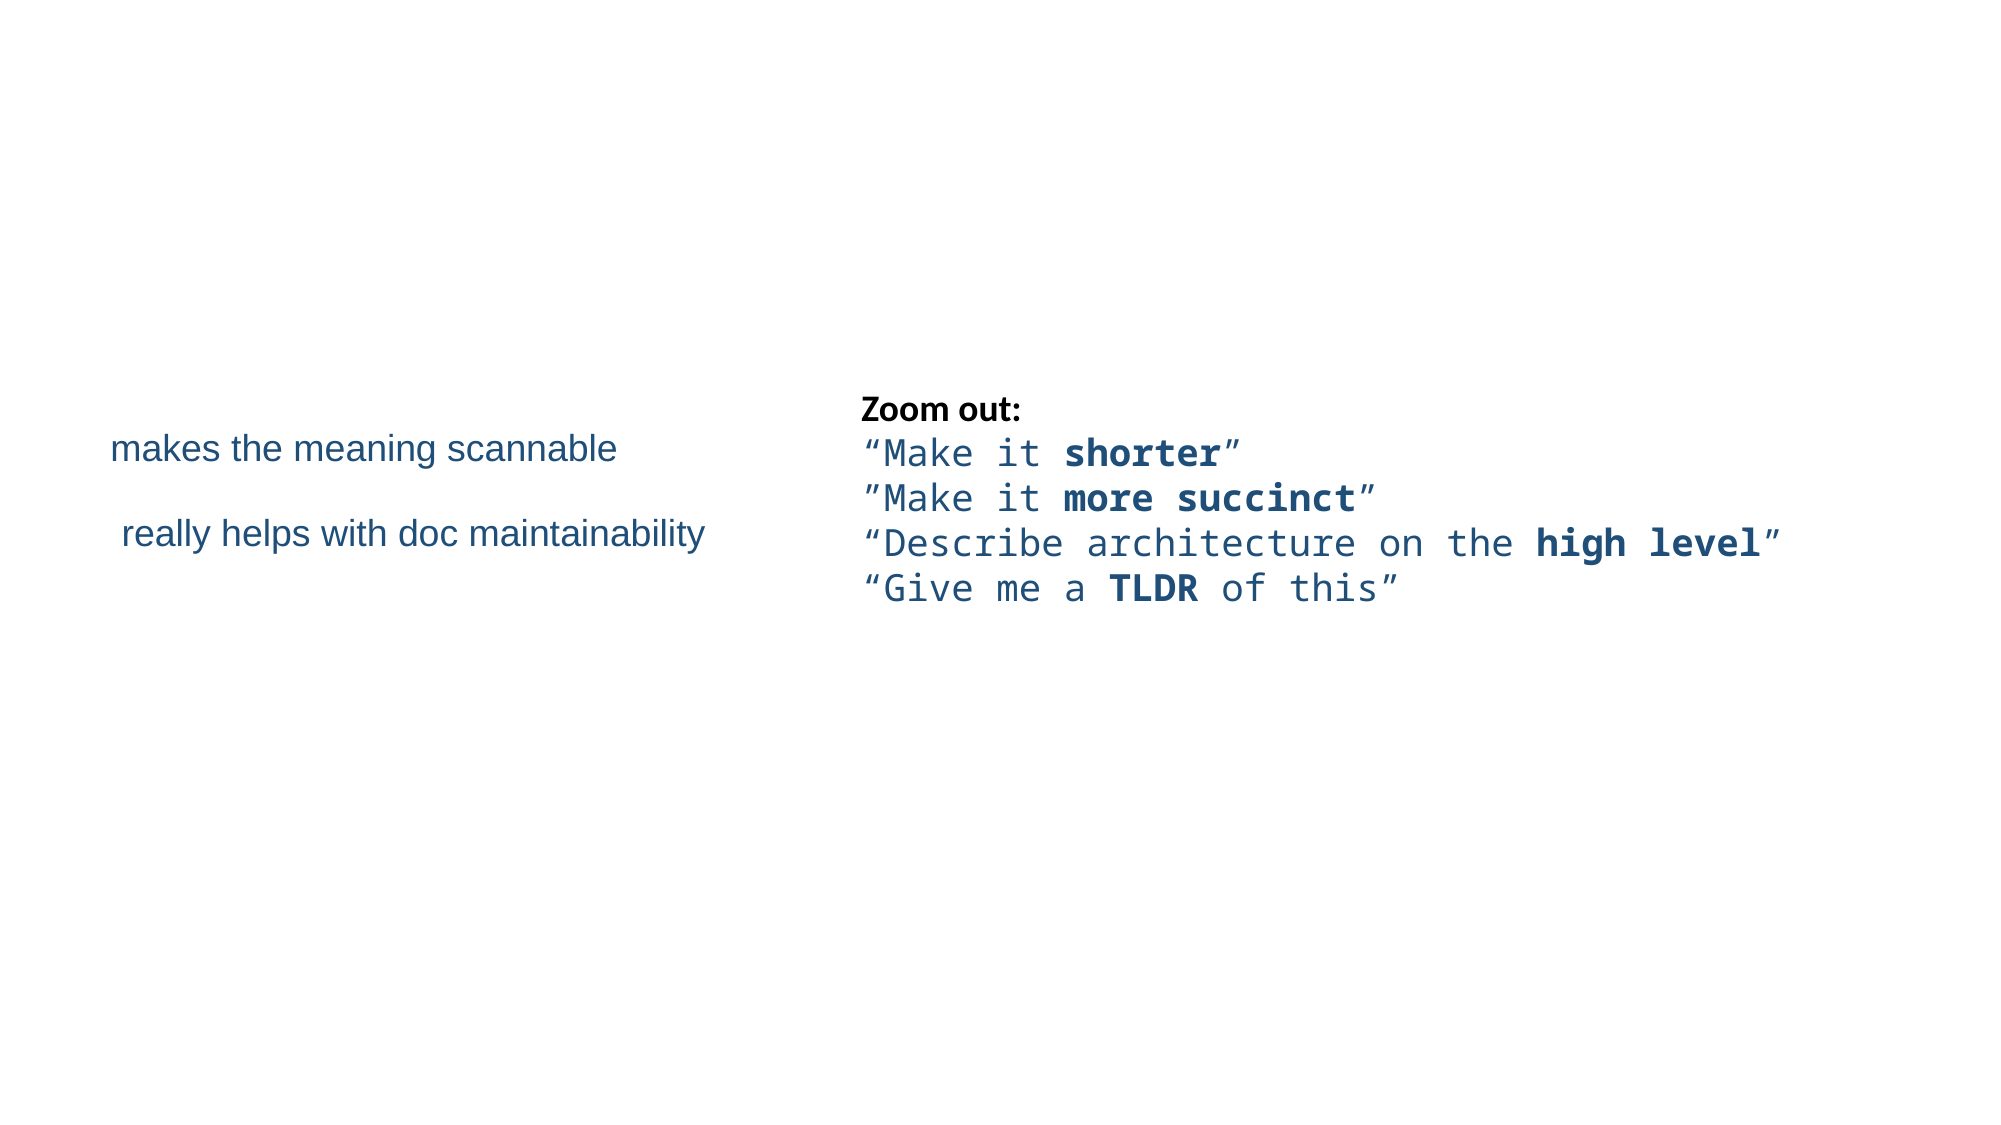

Zoom out:
“Make it shorter”
”Make it more succinct”
“Describe architecture on the high level”
“Give me a TLDR of this”

makes the meaning scannable
really helps with doc maintainability